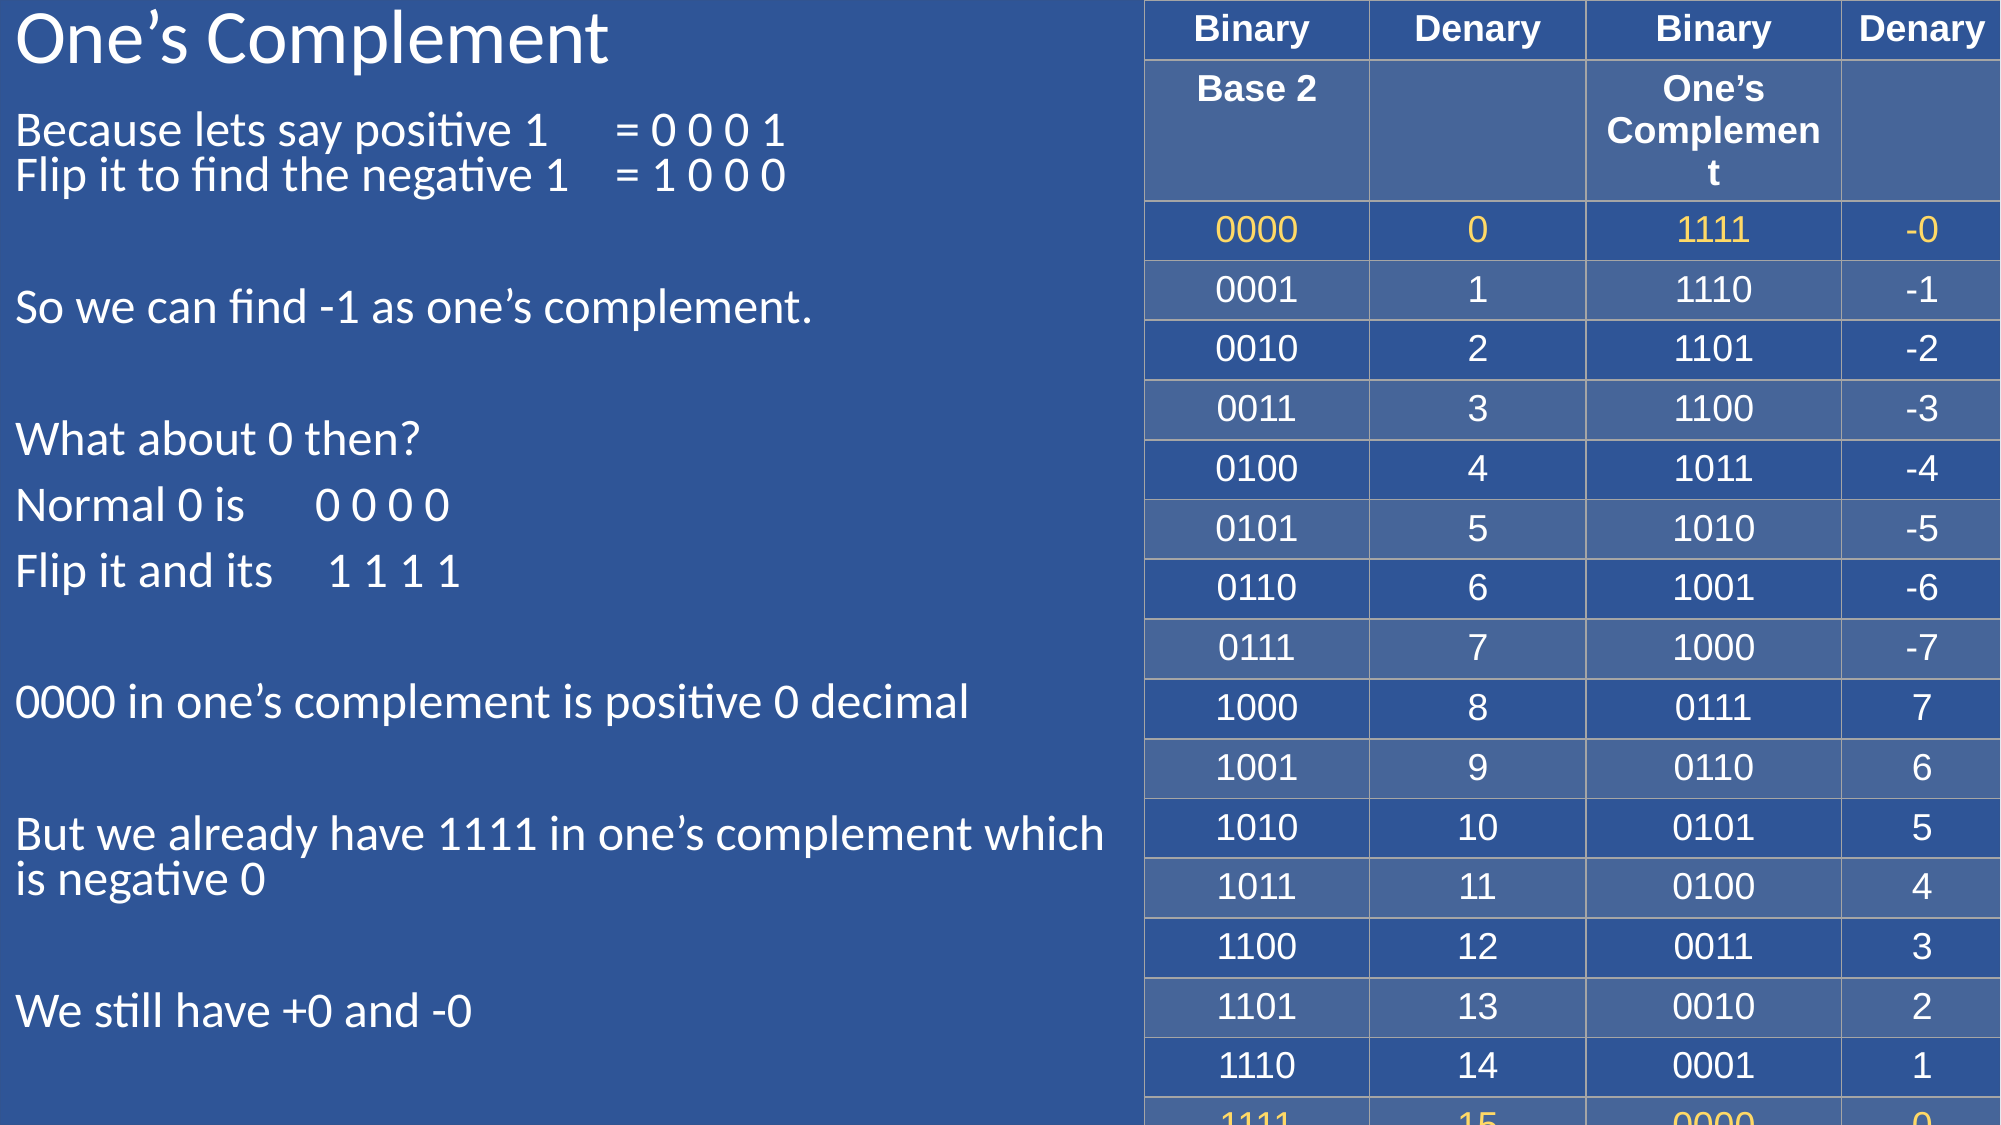

# One’s Complement
| Binary | Denary | Binary | Denary |
| --- | --- | --- | --- |
| Base 2 |  | One’s Complement |  |
| 0000 | 0 | 1111 | -0 |
| 0001 | 1 | 1110 | -1 |
| 0010 | 2 | 1101 | -2 |
| 0011 | 3 | 1100 | -3 |
| 0100 | 4 | 1011 | -4 |
| 0101 | 5 | 1010 | -5 |
| 0110 | 6 | 1001 | -6 |
| 0111 | 7 | 1000 | -7 |
| 1000 | 8 | 0111 | 7 |
| 1001 | 9 | 0110 | 6 |
| 1010 | 10 | 0101 | 5 |
| 1011 | 11 | 0100 | 4 |
| 1100 | 12 | 0011 | 3 |
| 1101 | 13 | 0010 | 2 |
| 1110 | 14 | 0001 | 1 |
| 1111 | 15 | 0000 | 0 |
Because lets say positive 1 	= 0 0 0 1
Flip it to find the negative 1	= 1 0 0 0

So we can find -1 as one’s complement.

What about 0 then?
Normal 0 is 	0 0 0 0
Flip it and its 	 1 1 1 1

0000 in one’s complement is positive 0 decimal

But we already have 1111 in one’s complement which is negative 0

We still have +0 and -0